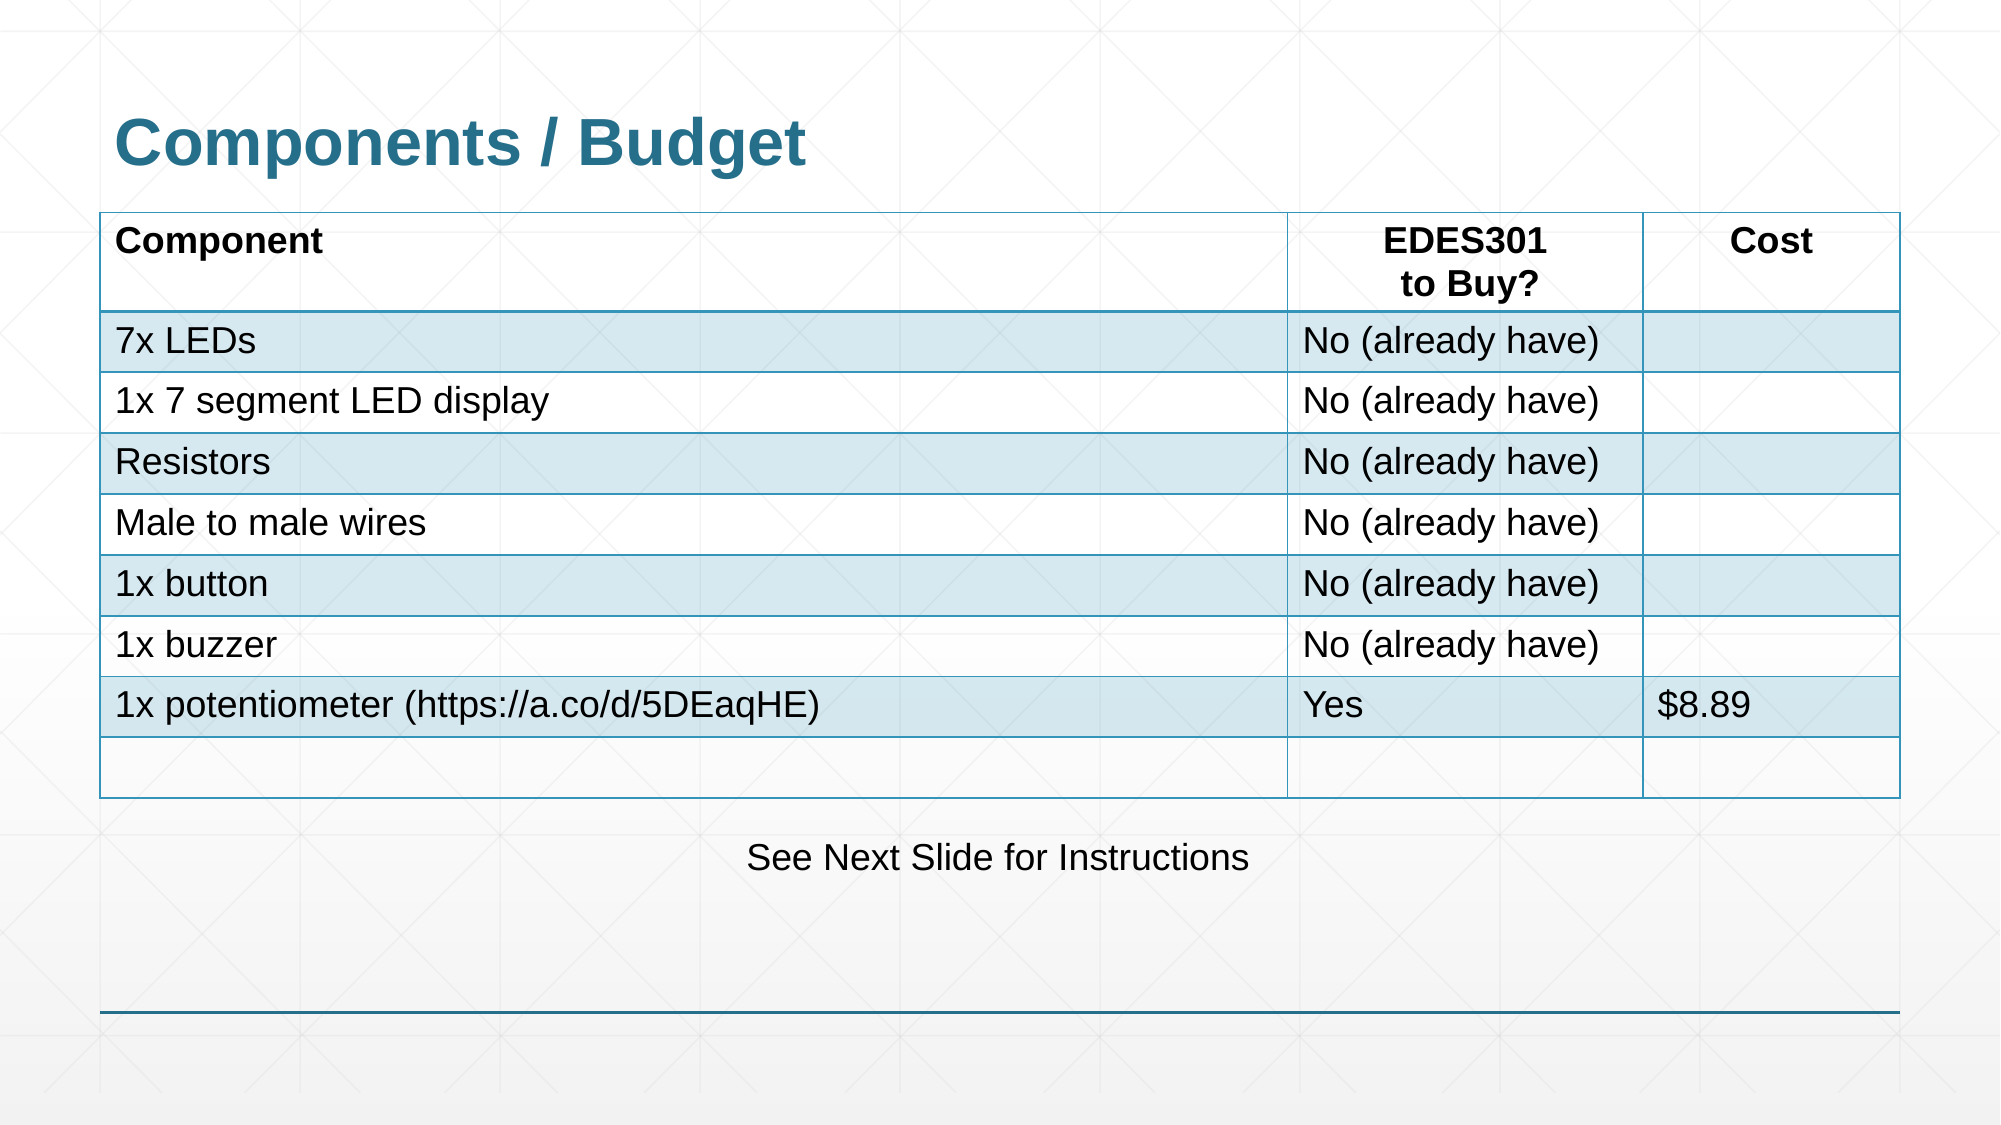

# Components / Budget
| Component | EDES301 to Buy? | Cost |
| --- | --- | --- |
| 7x LEDs | No (already have) |  |
| 1x 7 segment LED display | No (already have) |  |
| Resistors | No (already have) |  |
| Male to male wires | No (already have) |  |
| 1x button | No (already have) |  |
| 1x buzzer | No (already have) |  |
| 1x potentiometer (https://a.co/d/5DEaqHE) | Yes | $8.89 |
|  |  |  |
See Next Slide for Instructions